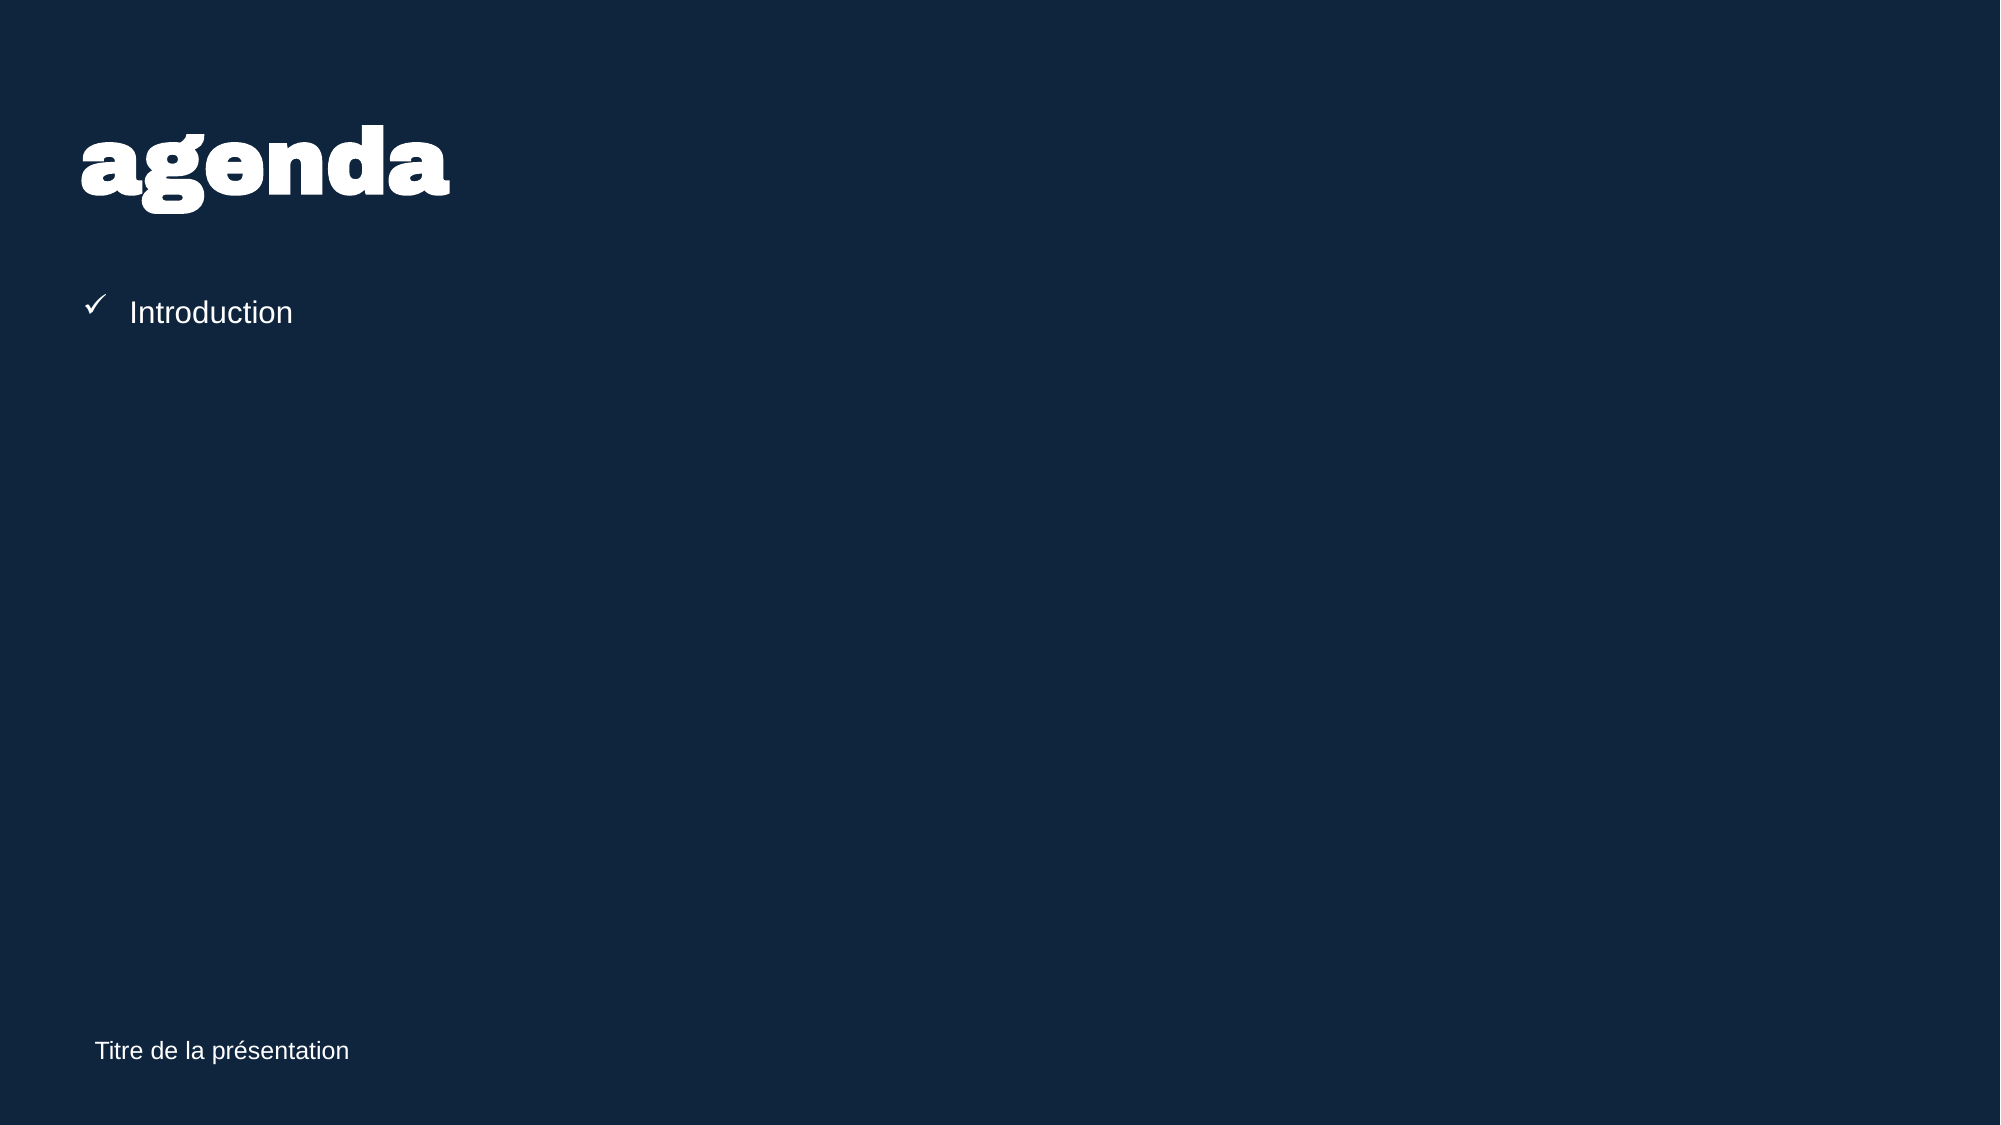

# agenda
Introduction

Titre de la présentation